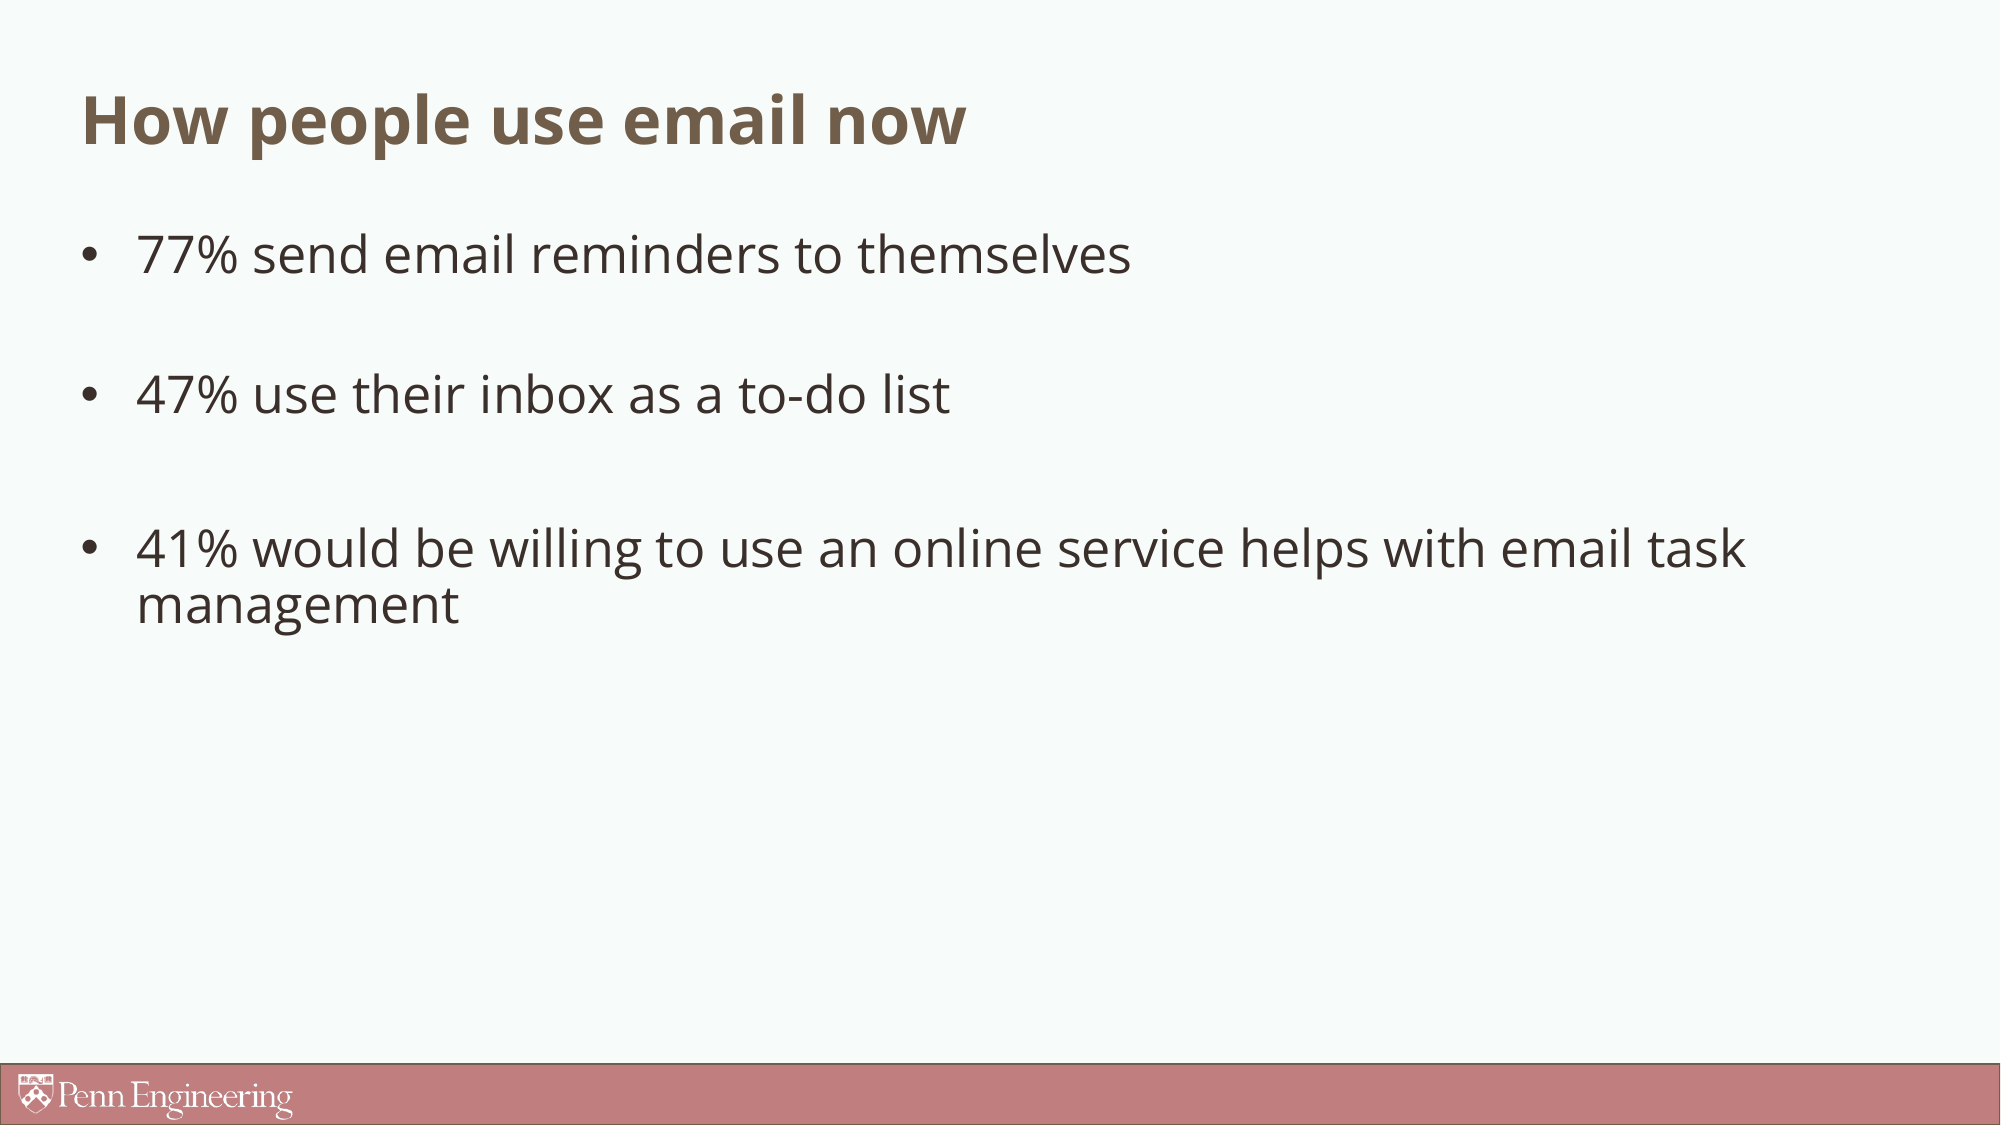

# How people use email now
77% send email reminders to themselves
47% use their inbox as a to-do list

41% would be willing to use an online service helps with email task management